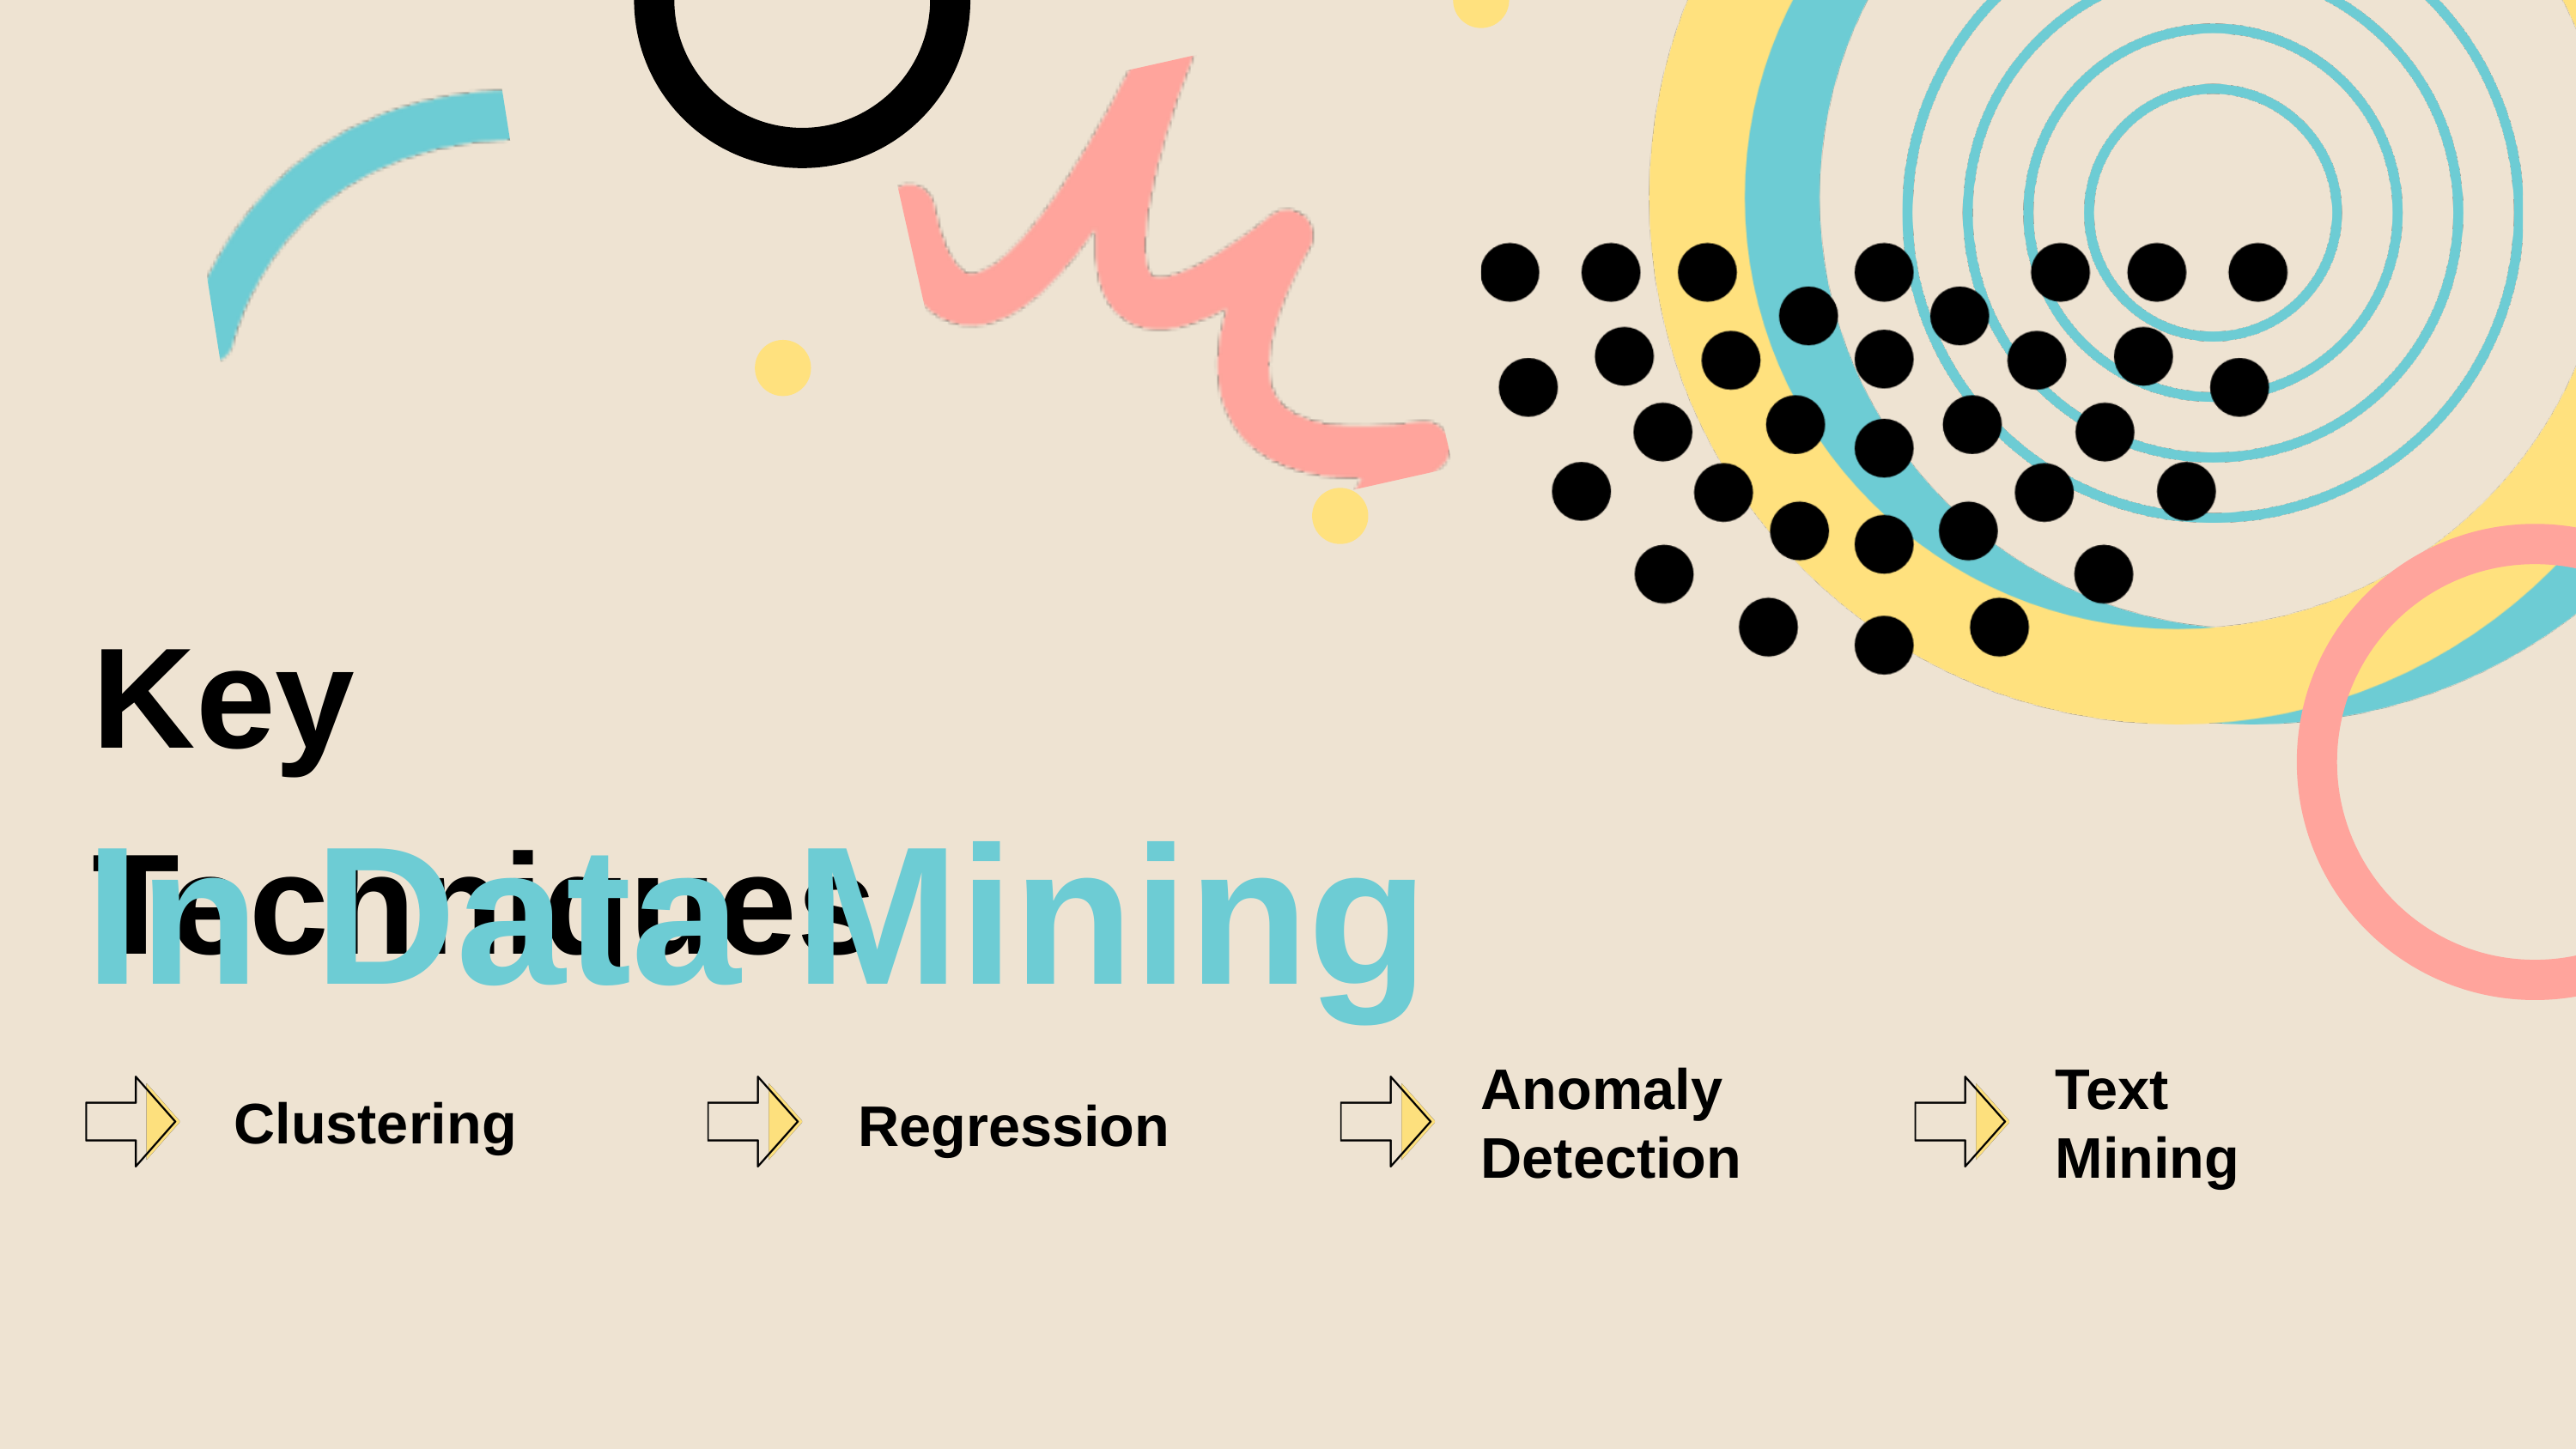

Key Techniques
In Data Mining
Anomaly
Detection
Text
Mining

Clustering
Regression